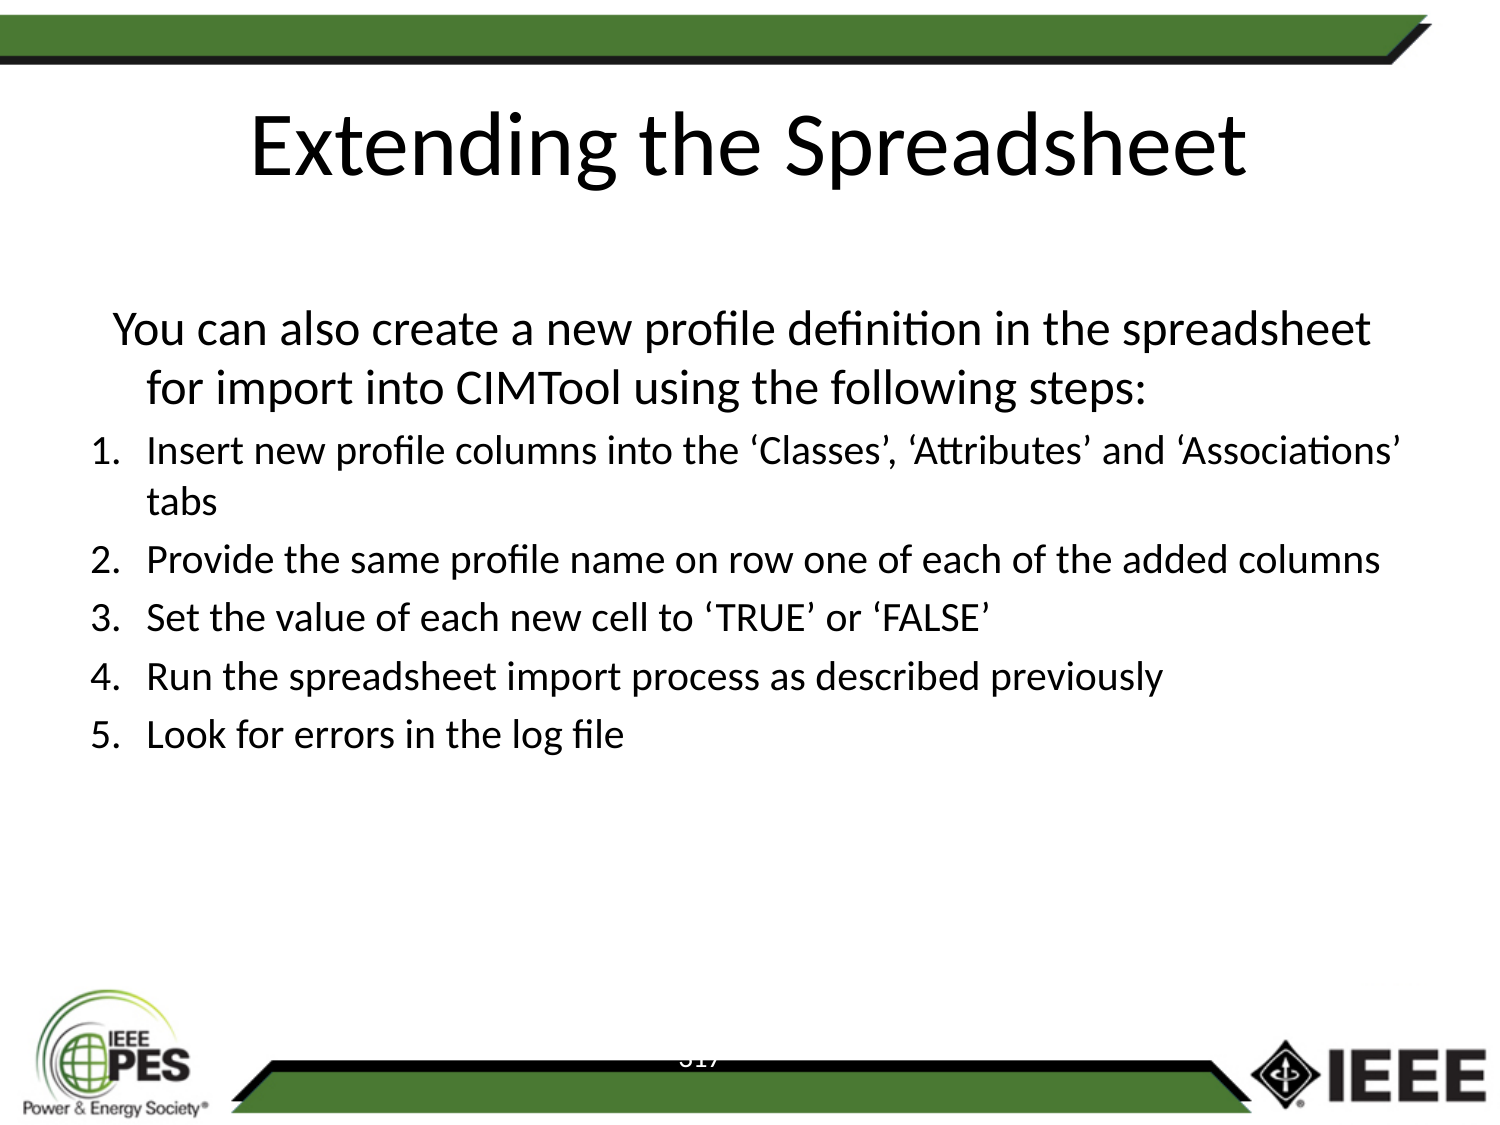

Extending the Spreadsheet
  You can also create a new profile definition in the spreadsheet for import into CIMTool using the following steps:
Insert new profile columns into the ‘Classes’, ‘Attributes’ and ‘Associations’ tabs
Provide the same profile name on row one of each of the added columns
Set the value of each new cell to ‘TRUE’ or ‘FALSE’
Run the spreadsheet import process as described previously
Look for errors in the log file
317